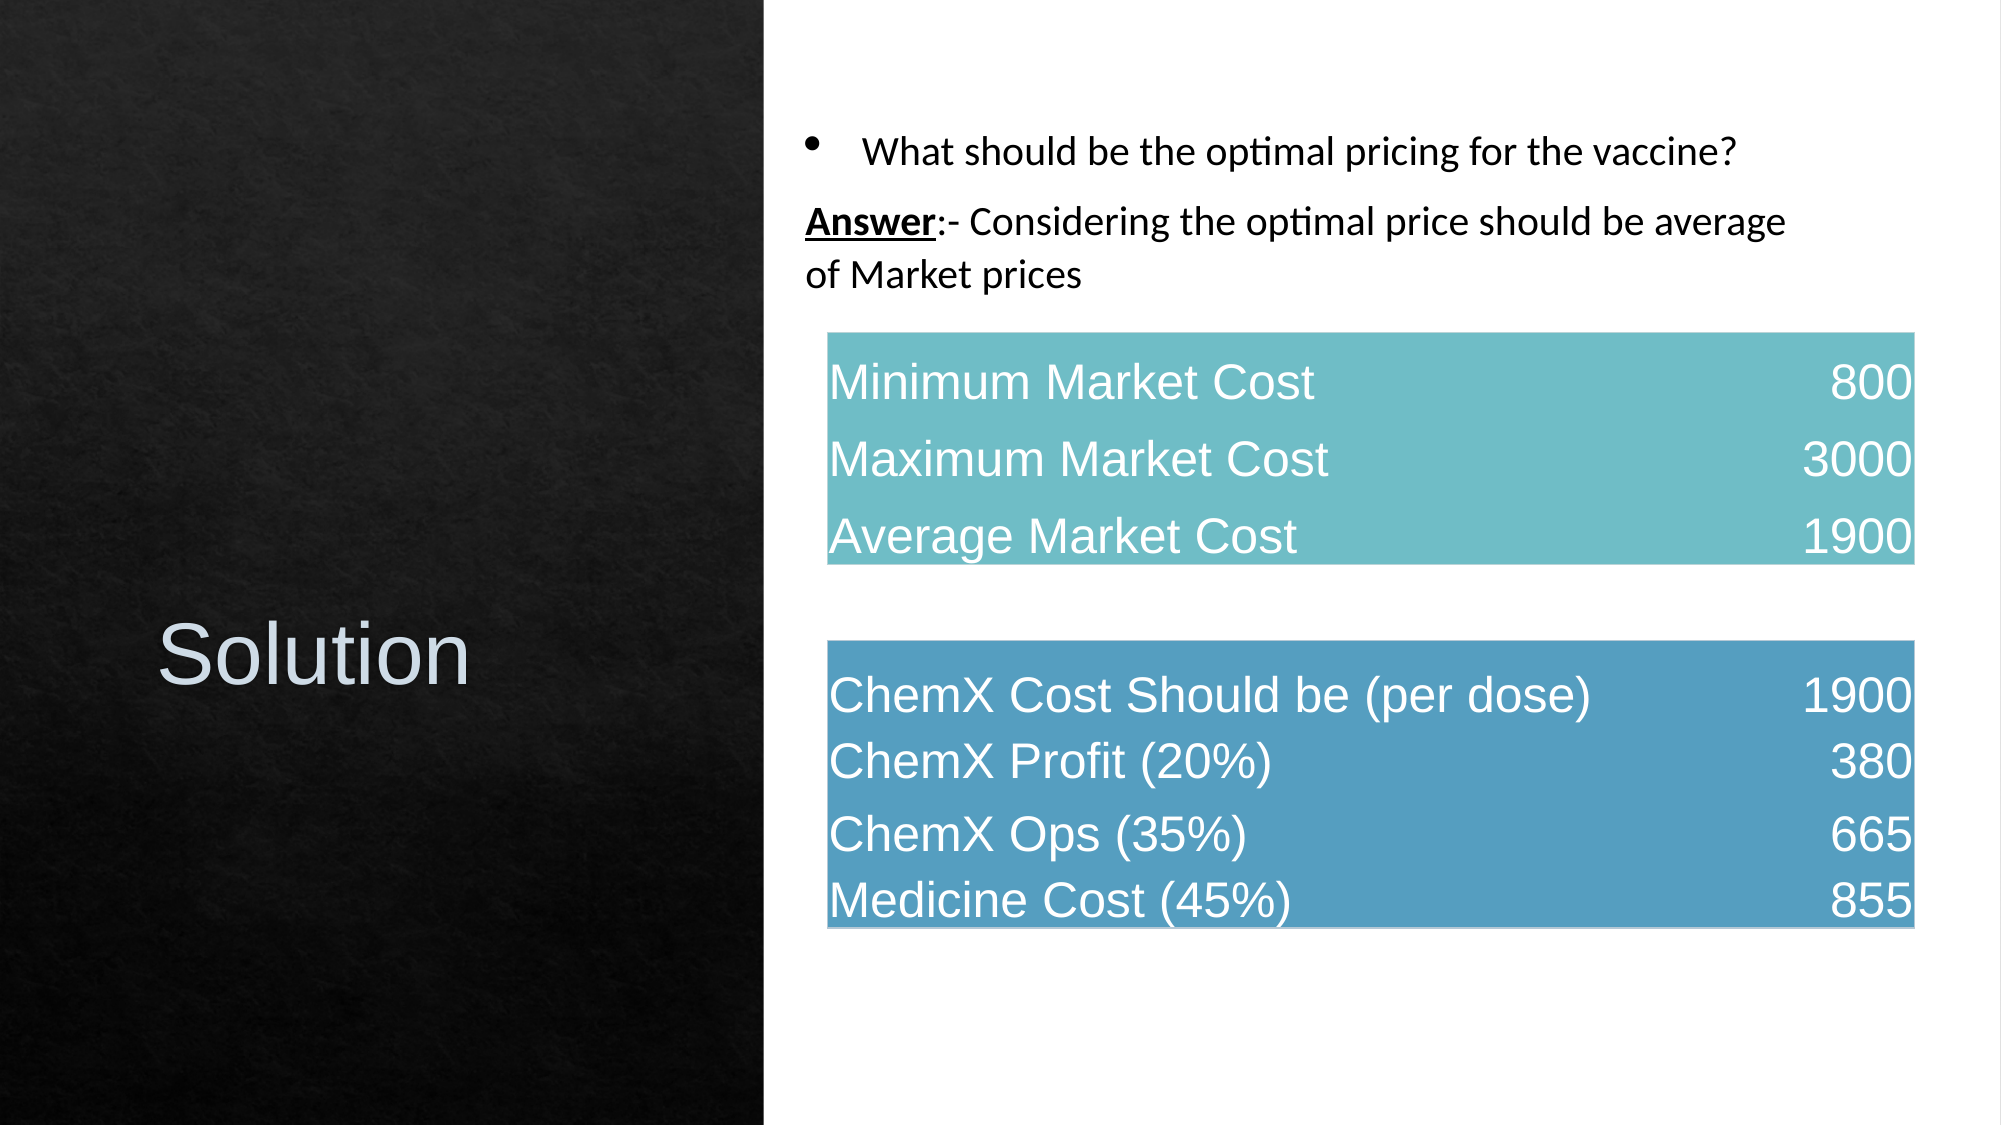

What should be the optimal pricing for the vaccine?
Answer:- Considering the optimal price should be average
of Market prices
# Solution
| Minimum Market Cost | 800 |
| --- | --- |
| Maximum Market Cost | 3000 |
| Average Market Cost | 1900 |
| ChemX Cost Should be (per dose) | 1900 |
| --- | --- |
| ChemX Profit (20%) | 380 |
| ChemX Ops (35%) | 665 |
| Medicine Cost (45%) | 855 |